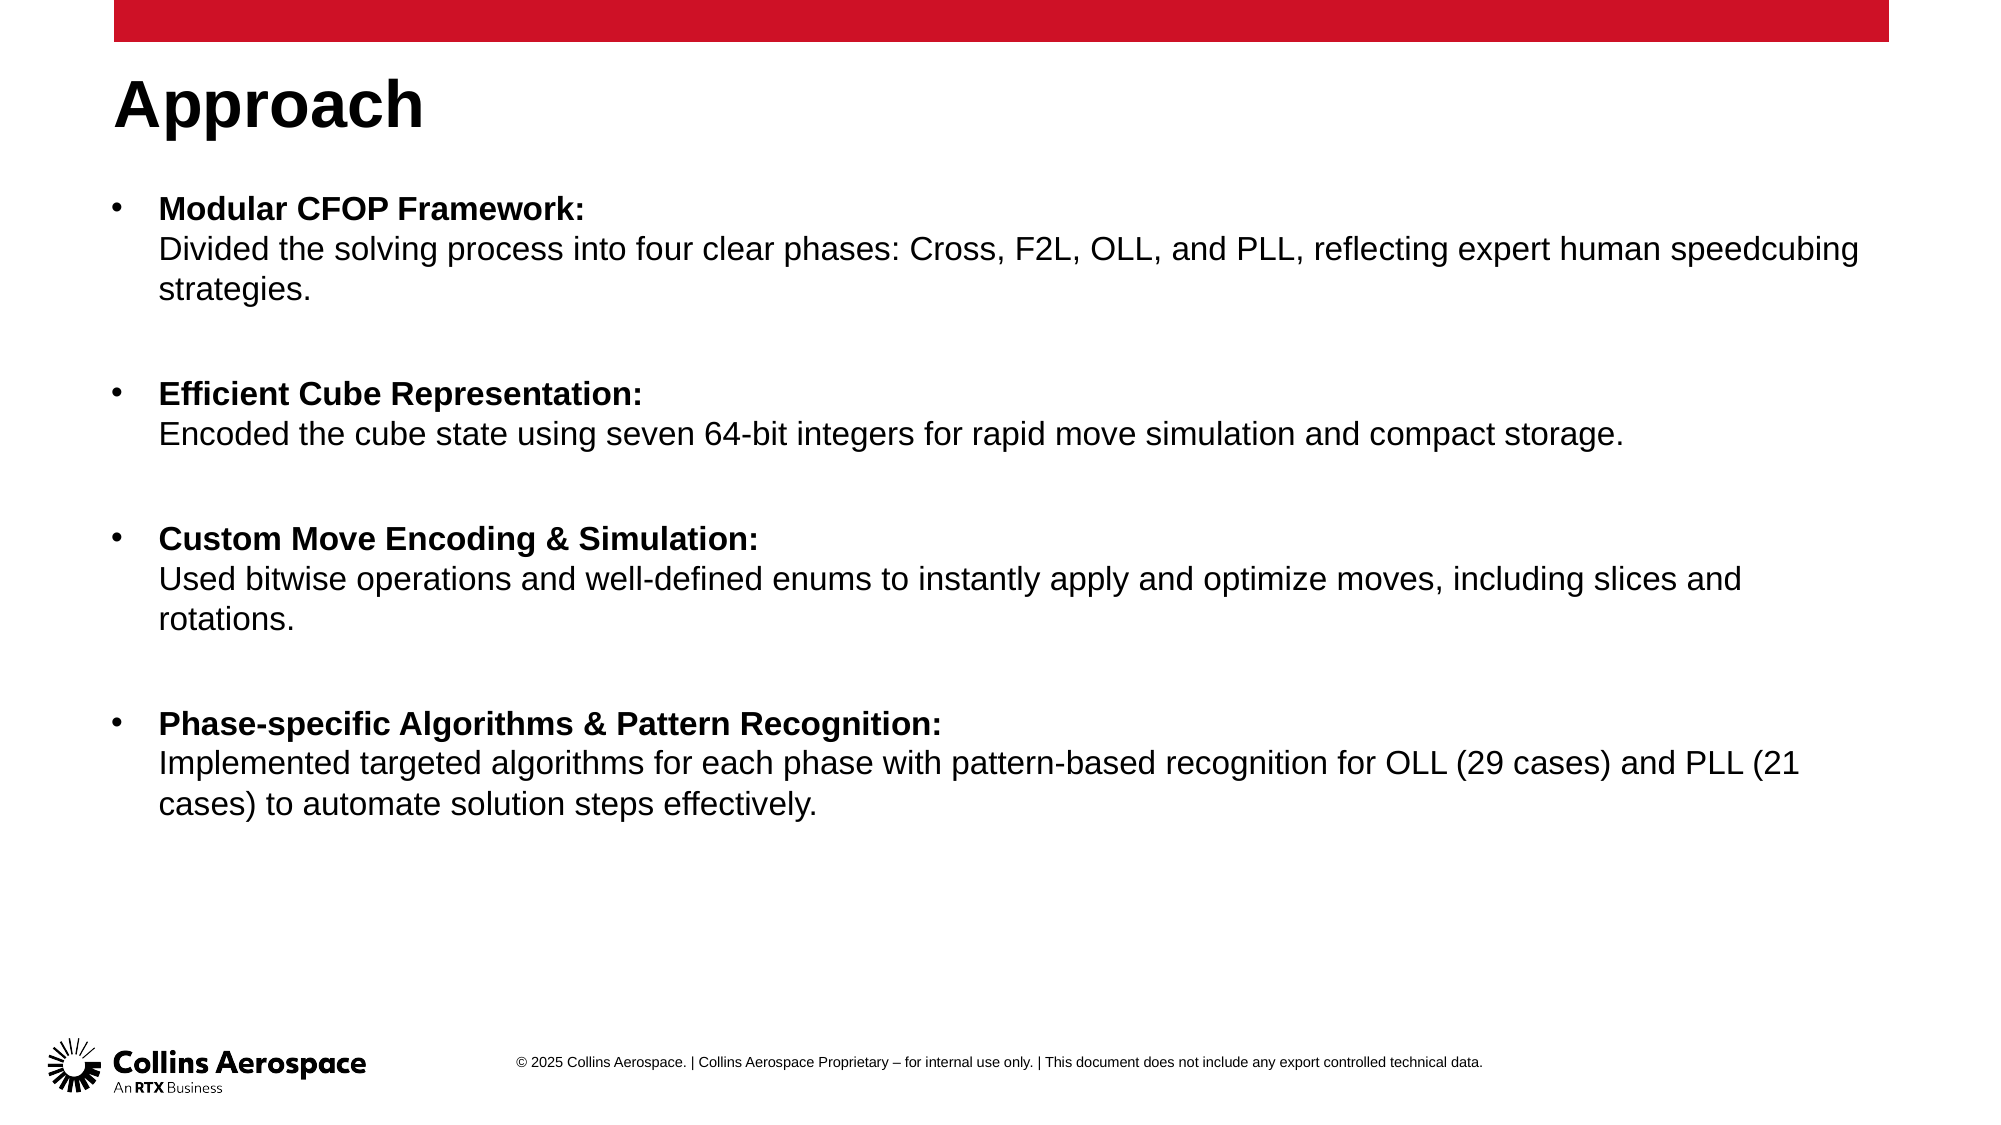

# Approach
Modular CFOP Framework:
Divided the solving process into four clear phases: Cross, F2L, OLL, and PLL, reflecting expert human speedcubing strategies.

Efficient Cube Representation:
Encoded the cube state using seven 64-bit integers for rapid move simulation and compact storage.

Custom Move Encoding & Simulation:
Used bitwise operations and well-defined enums to instantly apply and optimize moves, including slices and rotations.

Phase-specific Algorithms & Pattern Recognition:
Implemented targeted algorithms for each phase with pattern-based recognition for OLL (29 cases) and PLL (21 cases) to automate solution steps effectively.

© 2025 Collins Aerospace. | Collins Aerospace Proprietary – for internal use only. | This document does not include any export controlled technical data.